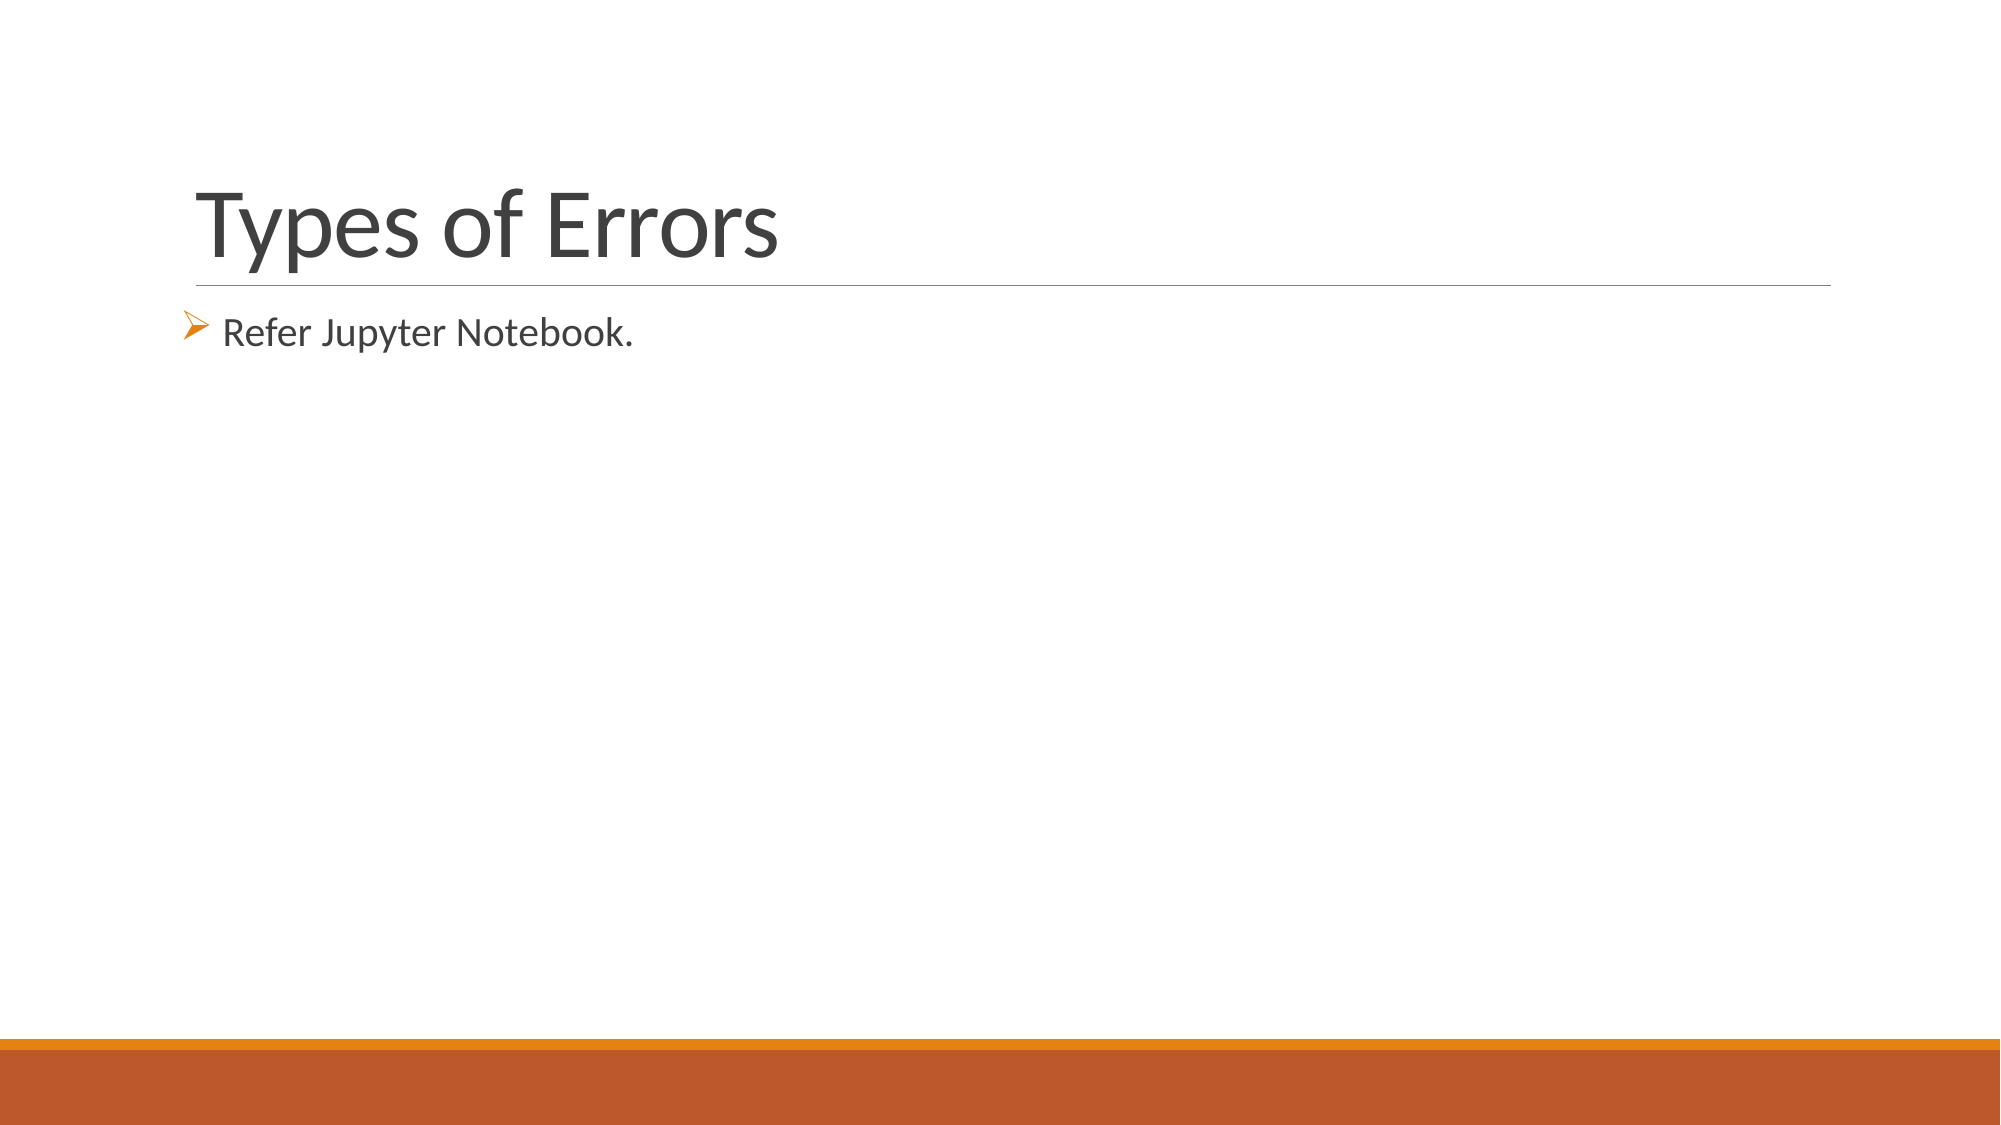

# Types of Errors
 Refer Jupyter Notebook.